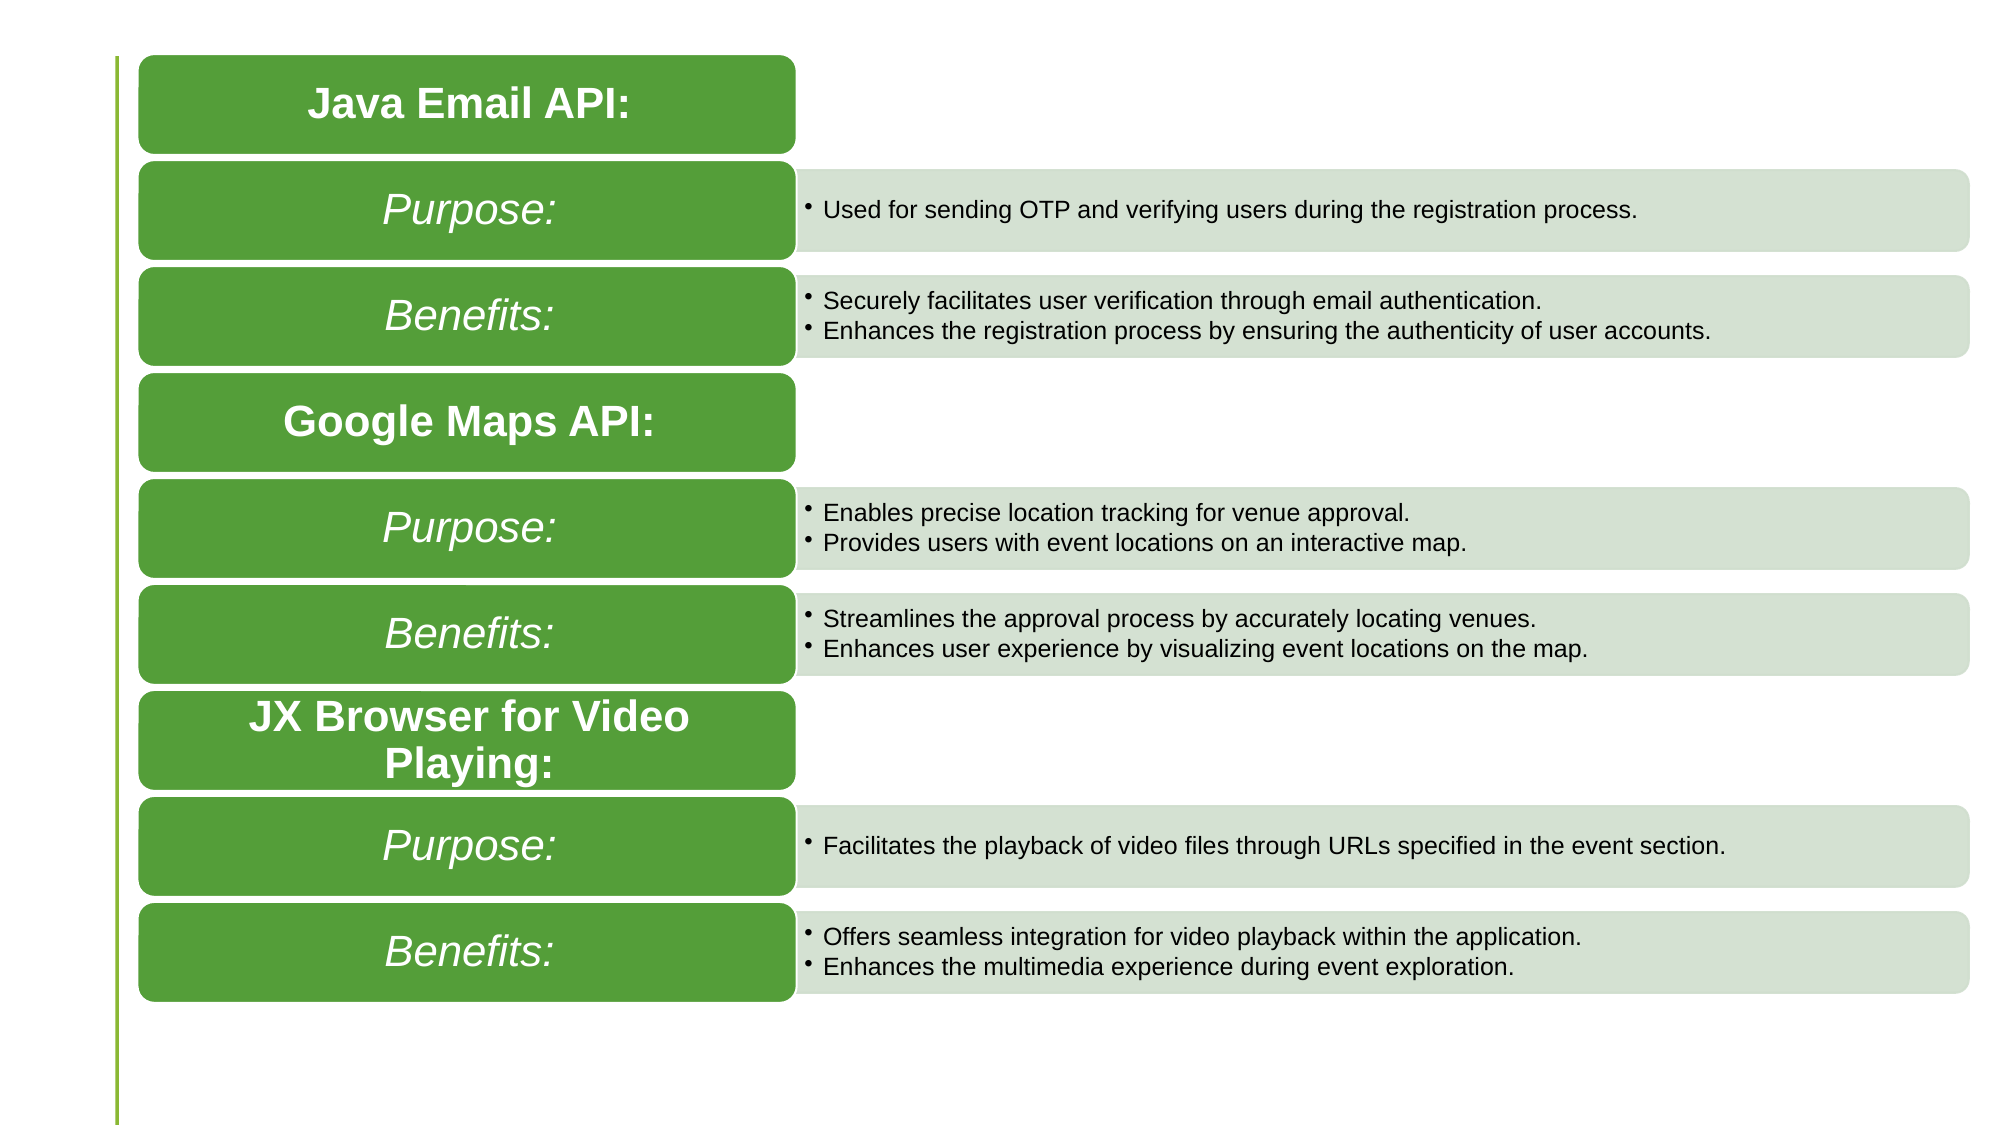

Java Email API:
Used for sending OTP and verifying users during the registration process.
Purpose:
Securely facilitates user verification through email authentication.
Enhances the registration process by ensuring the authenticity of user accounts.
Benefits:
Google Maps API:
Enables precise location tracking for venue approval.
Provides users with event locations on an interactive map.
Purpose:
Streamlines the approval process by accurately locating venues.
Enhances user experience by visualizing event locations on the map.
Benefits:
JX Browser for Video Playing:
Facilitates the playback of video files through URLs specified in the event section.
Purpose:
Offers seamless integration for video playback within the application.
Enhances the multimedia experience during event exploration.
Benefits: